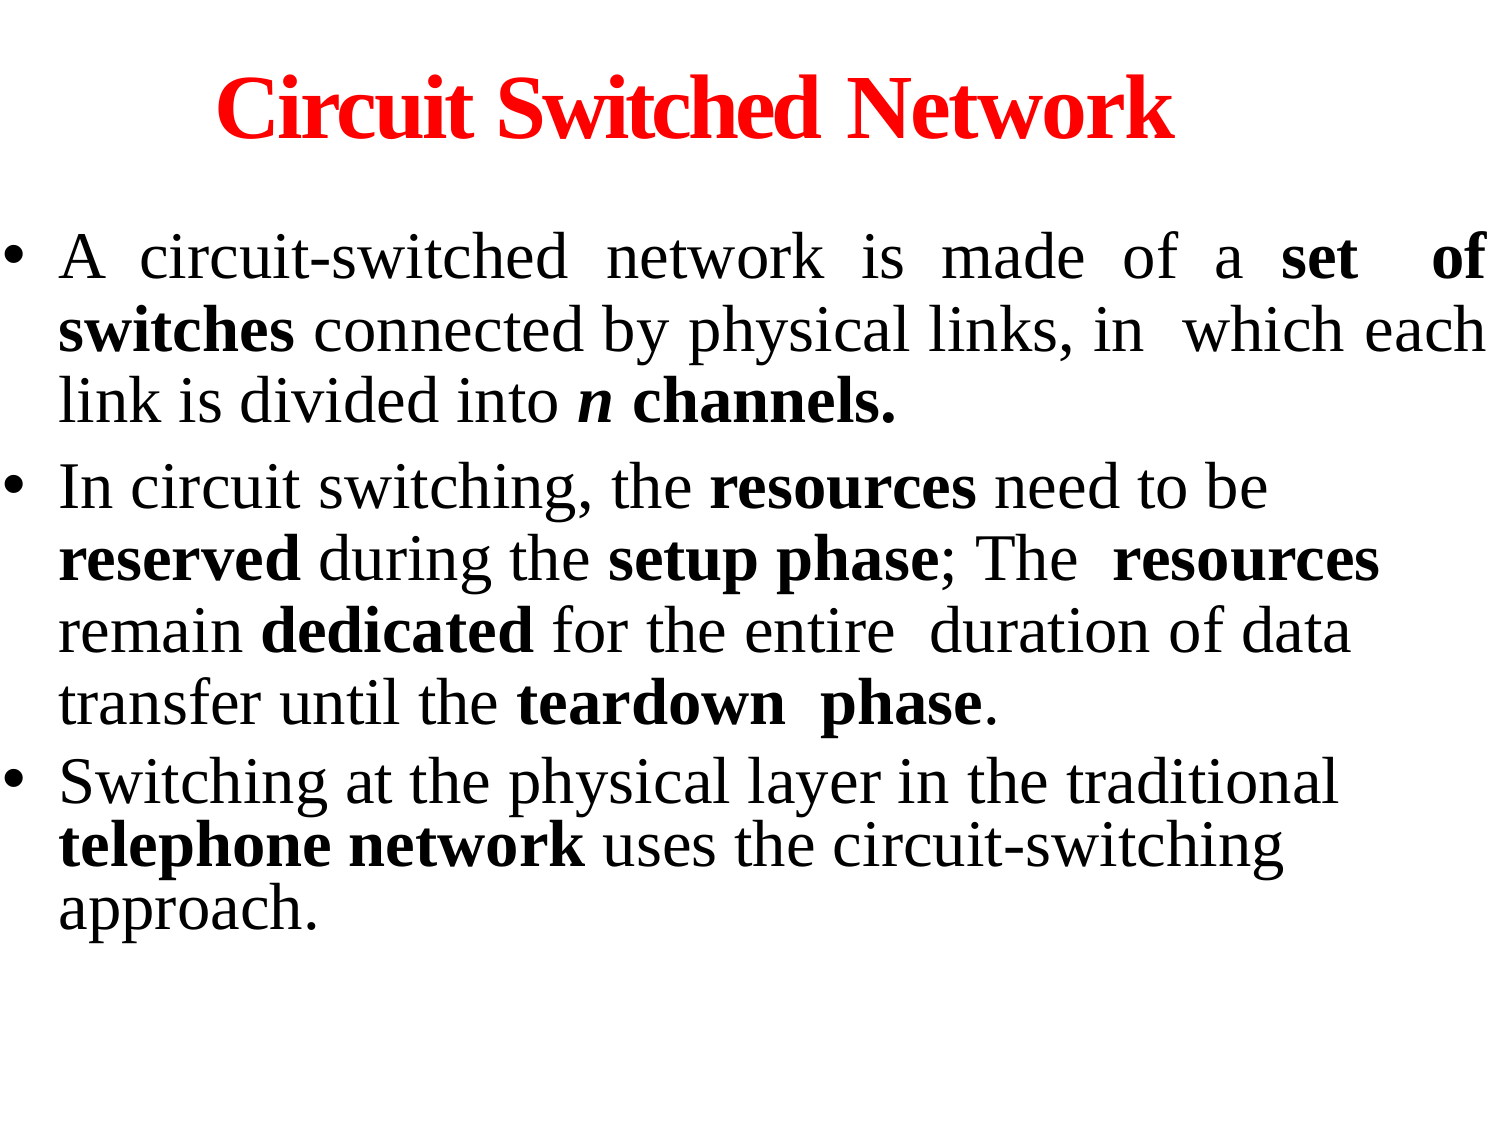

Circuit Switched Network
A circuit-switched network is made of a set  of switches connected by physical links, in  which each link is divided into n channels.
In circuit switching, the resources need to be  reserved during the setup phase; The  resources remain dedicated for the entire  duration of data transfer until the teardown  phase.
Switching at the physical layer in the traditional  telephone network uses the circuit-switching  approach.